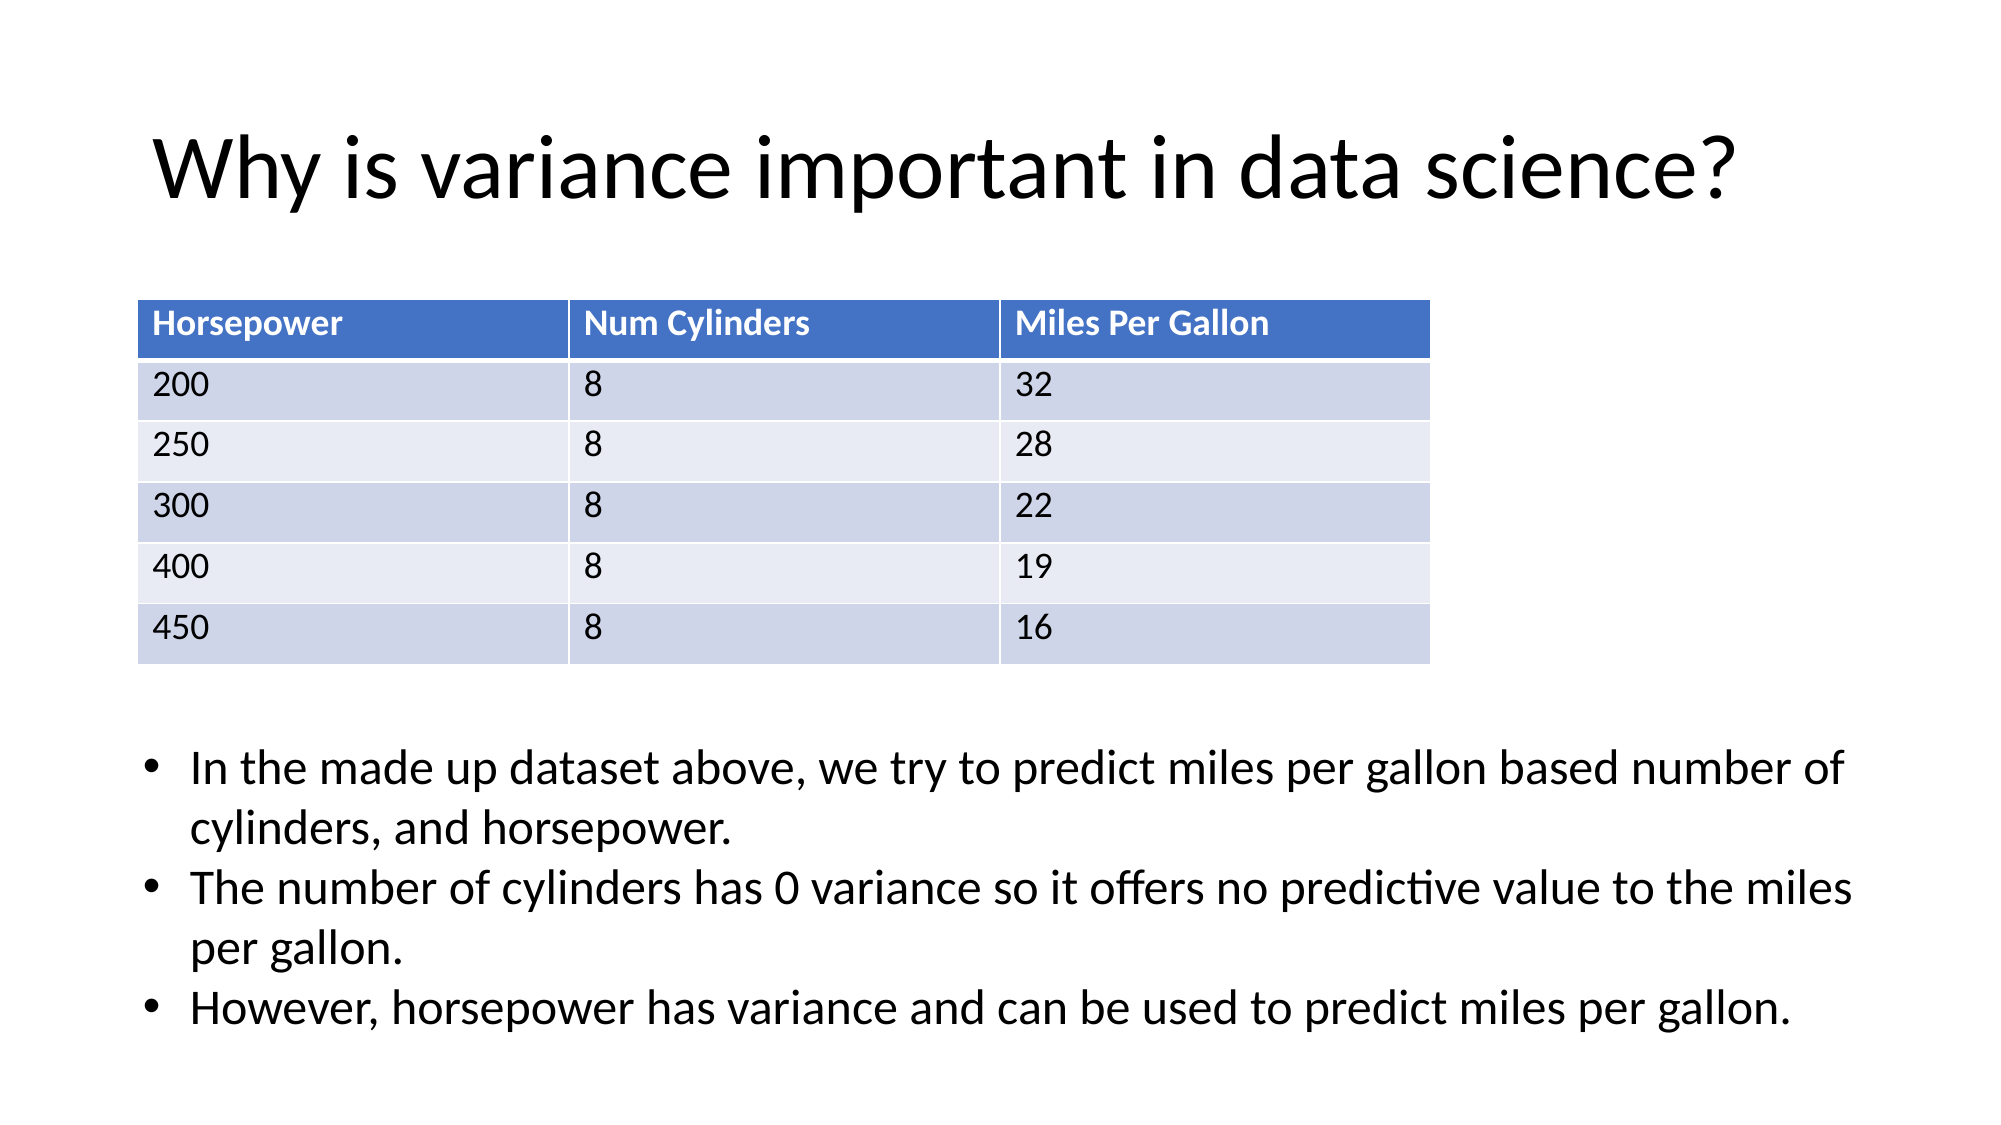

# Why is variance important in data science?
| Horsepower | Num Cylinders | Miles Per Gallon |
| --- | --- | --- |
| 200 | 8 | 32 |
| 250 | 8 | 28 |
| 300 | 8 | 22 |
| 400 | 8 | 19 |
| 450 | 8 | 16 |
In the made up dataset above, we try to predict miles per gallon based number of cylinders, and horsepower.
The number of cylinders has 0 variance so it offers no predictive value to the miles per gallon.
However, horsepower has variance and can be used to predict miles per gallon.